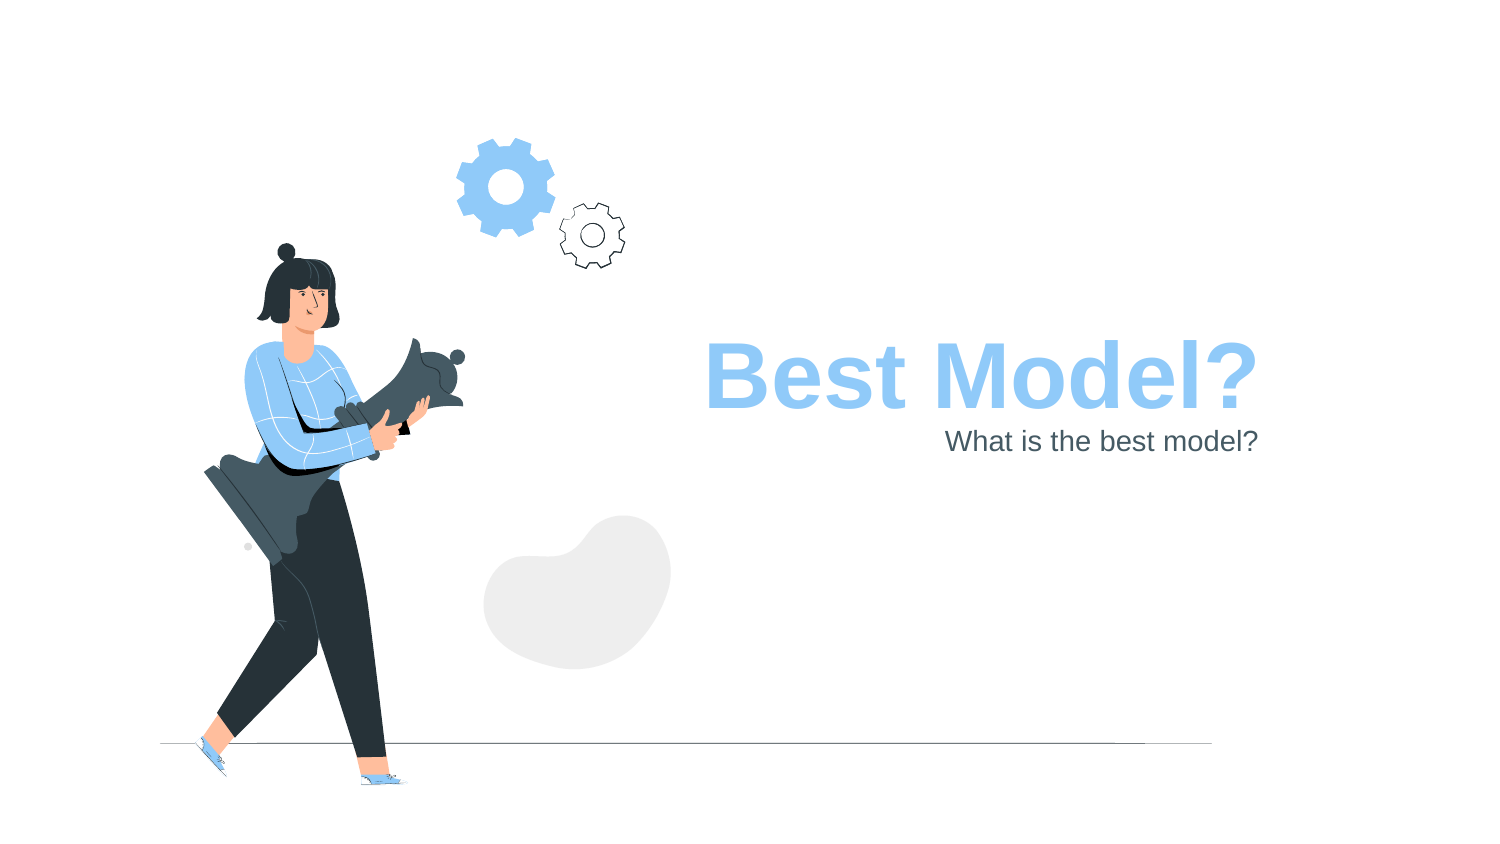

# Best Model?
What is the best model?